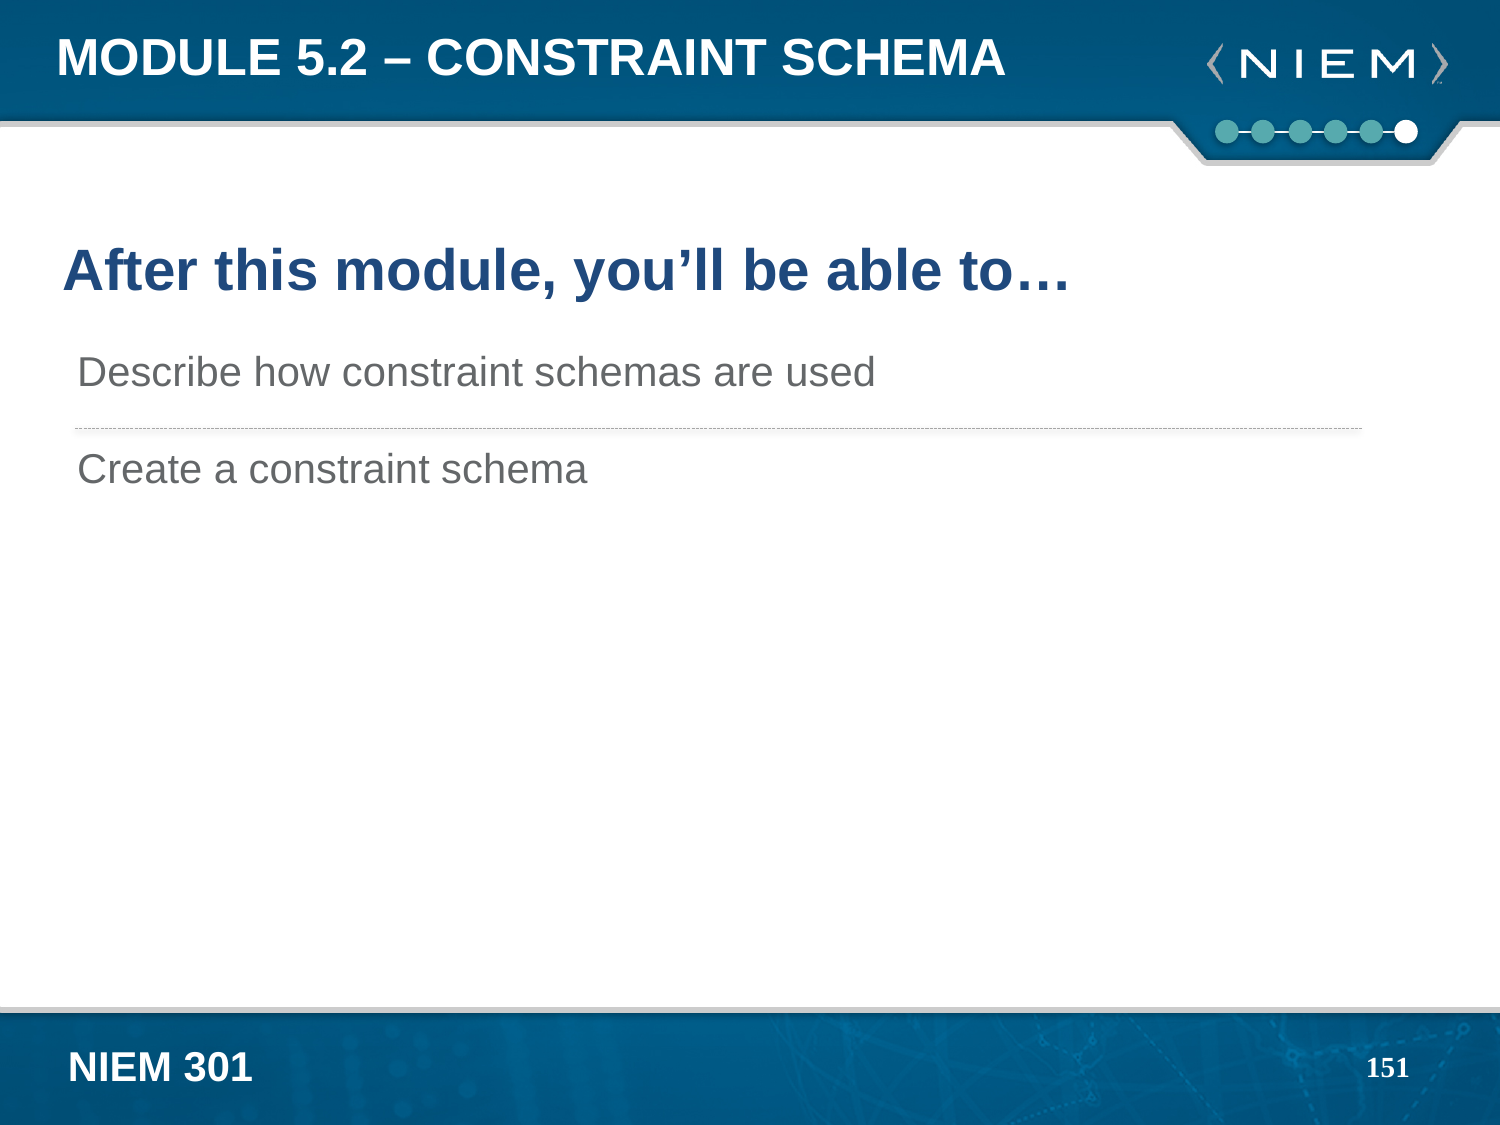

# Module 5.2 – Constraint Schema

After this module, you’ll be able to…
Describe how constraint schemas are used
Create a constraint schema
151